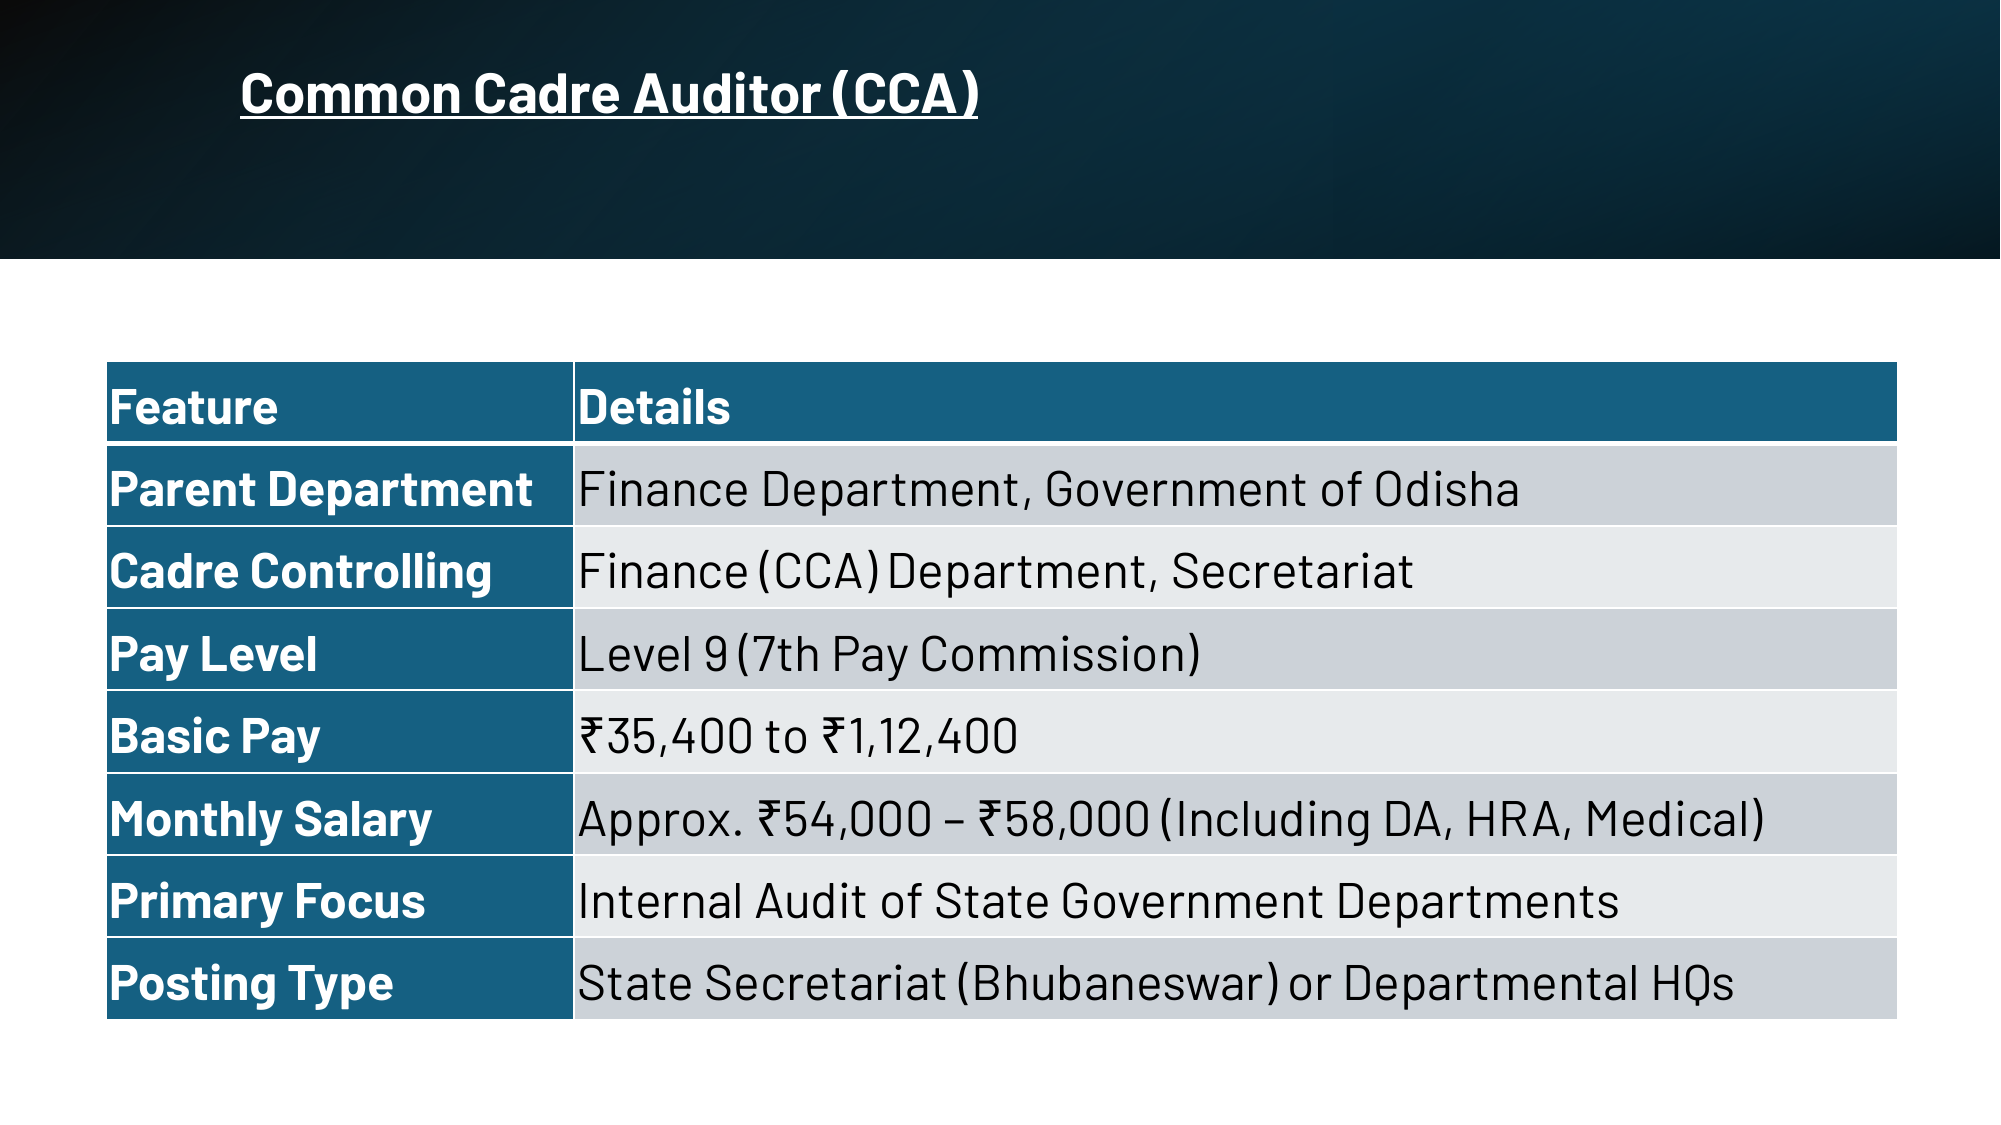

# Common Cadre Auditor (CCA)
| Feature | Details |
| --- | --- |
| Parent Department | Finance Department, Government of Odisha |
| Cadre Controlling | Finance (CCA) Department, Secretariat |
| Pay Level | Level 9 (7th Pay Commission) |
| Basic Pay | ₹35,400 to ₹1,12,400 |
| Monthly Salary | Approx. ₹54,000 – ₹58,000 (Including DA, HRA, Medical) |
| Primary Focus | Internal Audit of State Government Departments |
| Posting Type | State Secretariat (Bhubaneswar) or Departmental HQs |